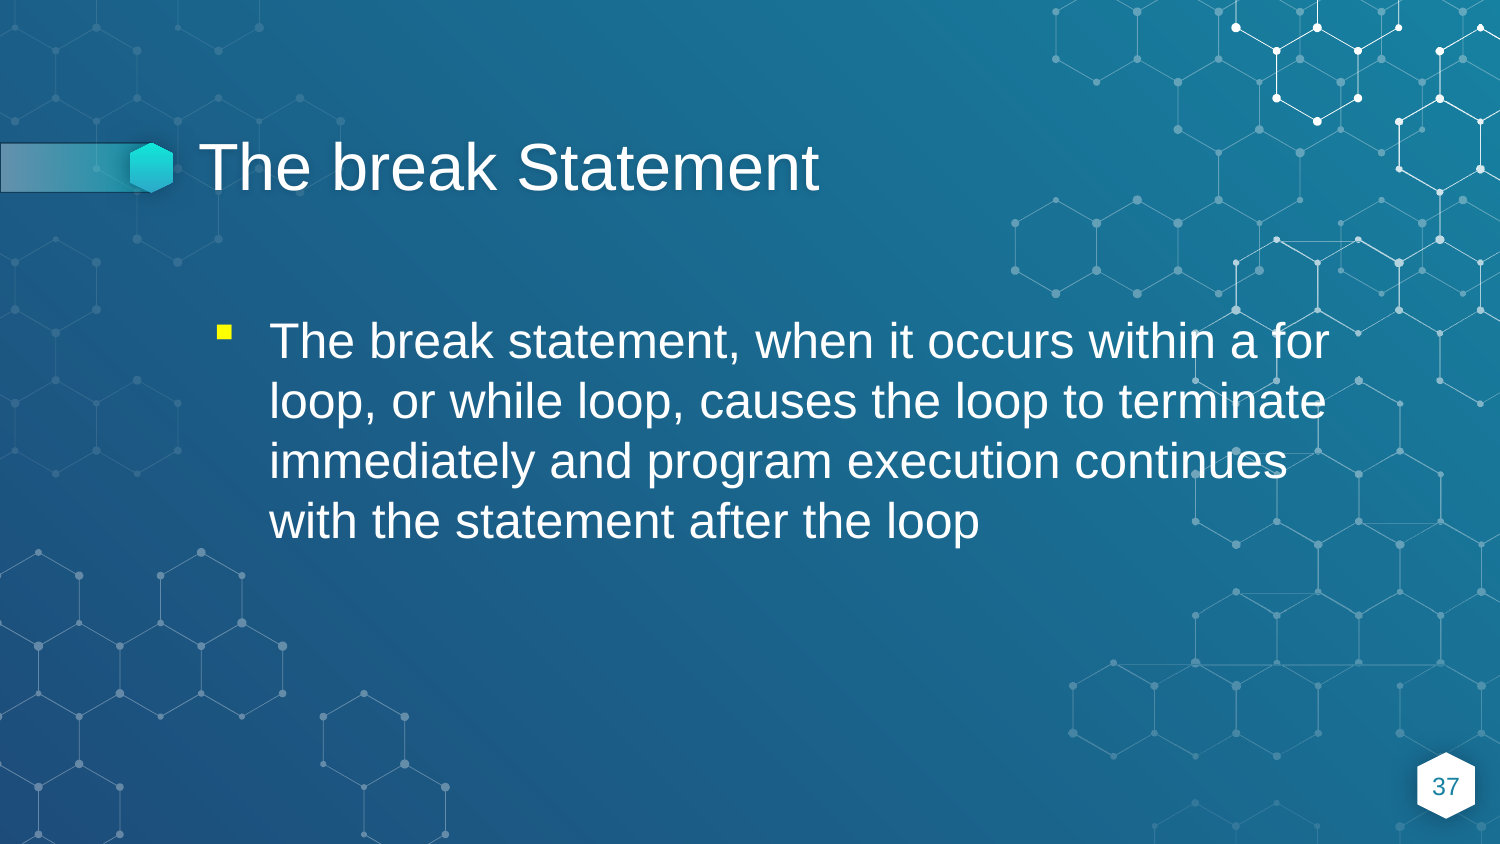

# The break Statement
The break statement, when it occurs within a for loop, or while loop, causes the loop to terminate immediately and program execution continues with the statement after the loop
37